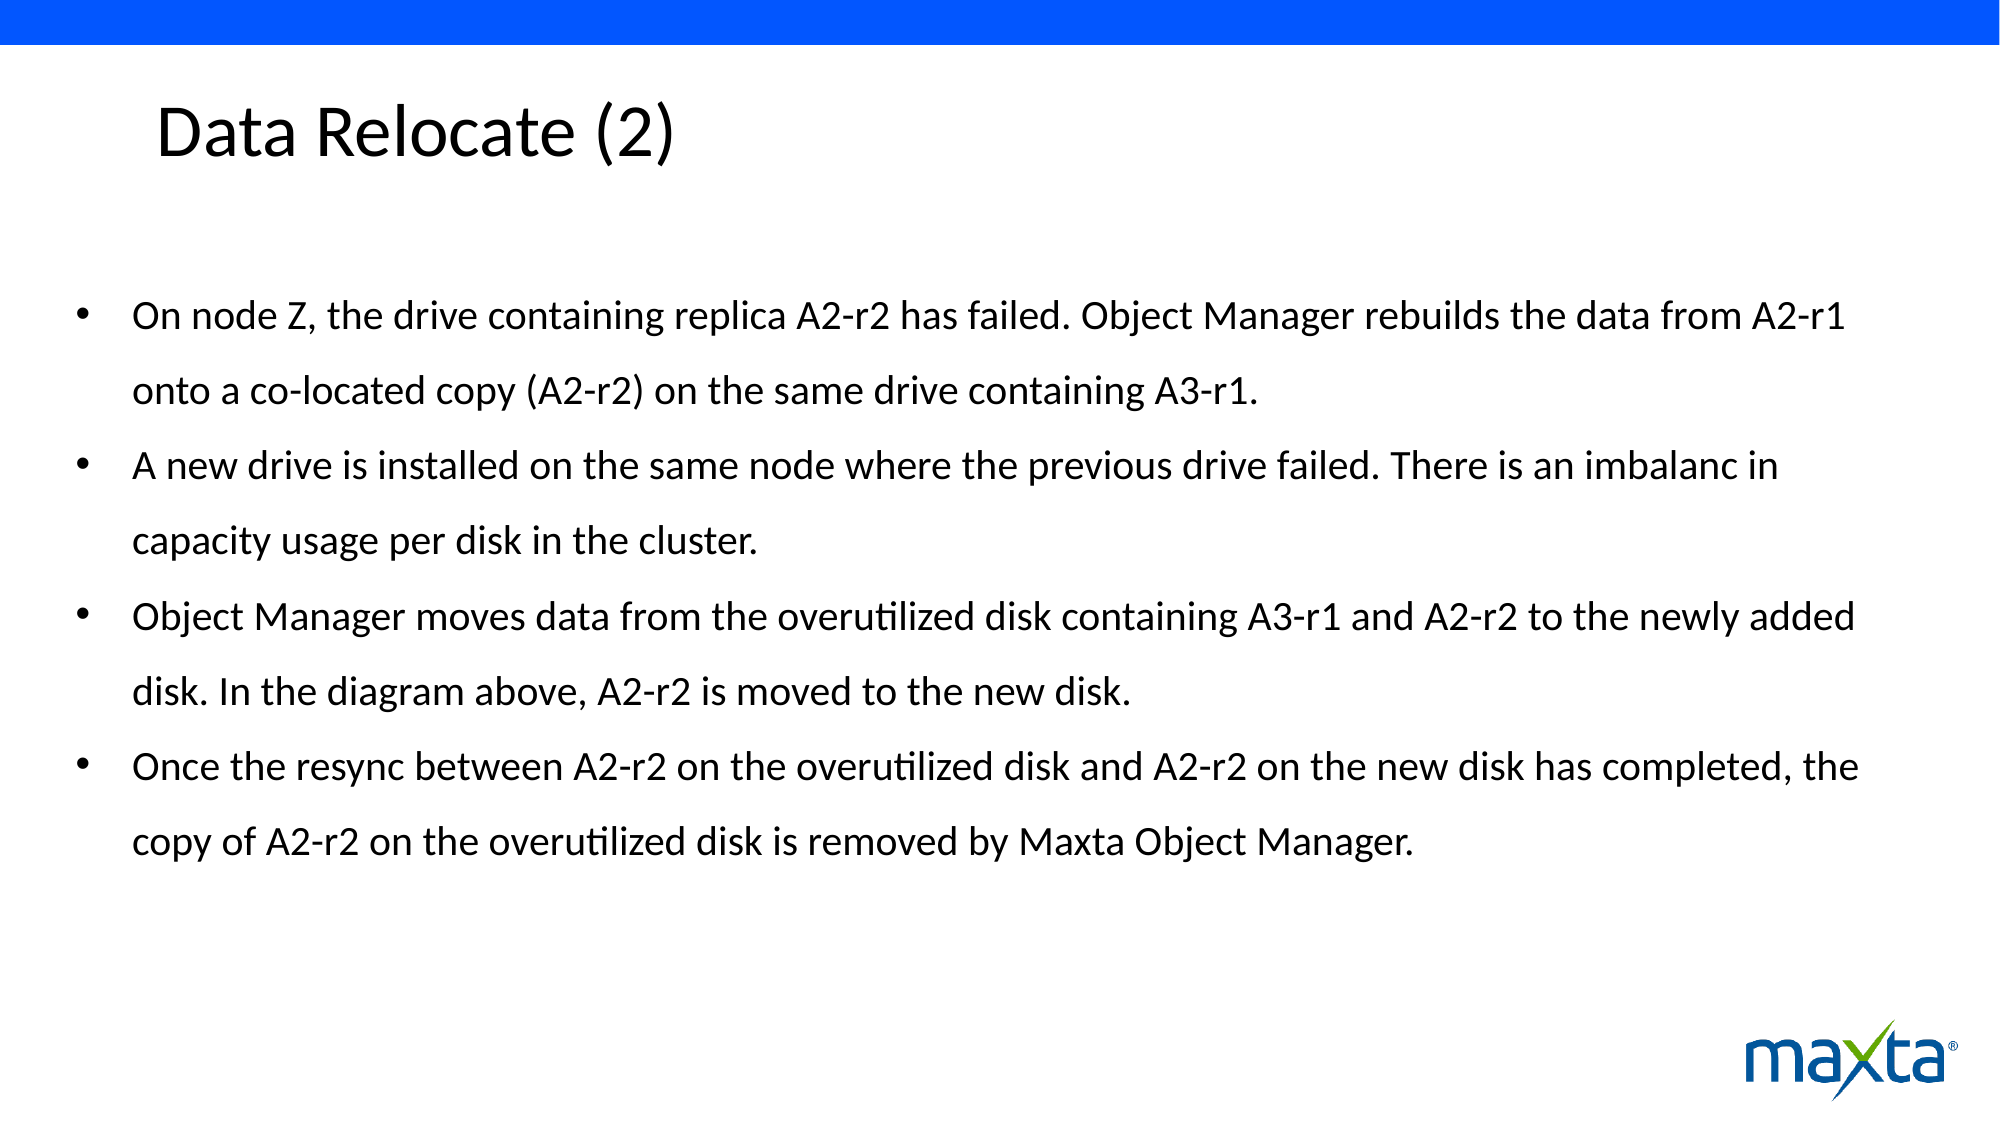

# Data Relocate (2)
On node Z, the drive containing replica A2-r2 has failed. Object Manager rebuilds the data from A2-r1 onto a co-located copy (A2-r2) on the same drive containing A3-r1.
A new drive is installed on the same node where the previous drive failed. There is an imbalanc in capacity usage per disk in the cluster.
Object Manager moves data from the overutilized disk containing A3-r1 and A2-r2 to the newly added disk. In the diagram above, A2-r2 is moved to the new disk.
Once the resync between A2-r2 on the overutilized disk and A2-r2 on the new disk has completed, the copy of A2-r2 on the overutilized disk is removed by Maxta Object Manager.